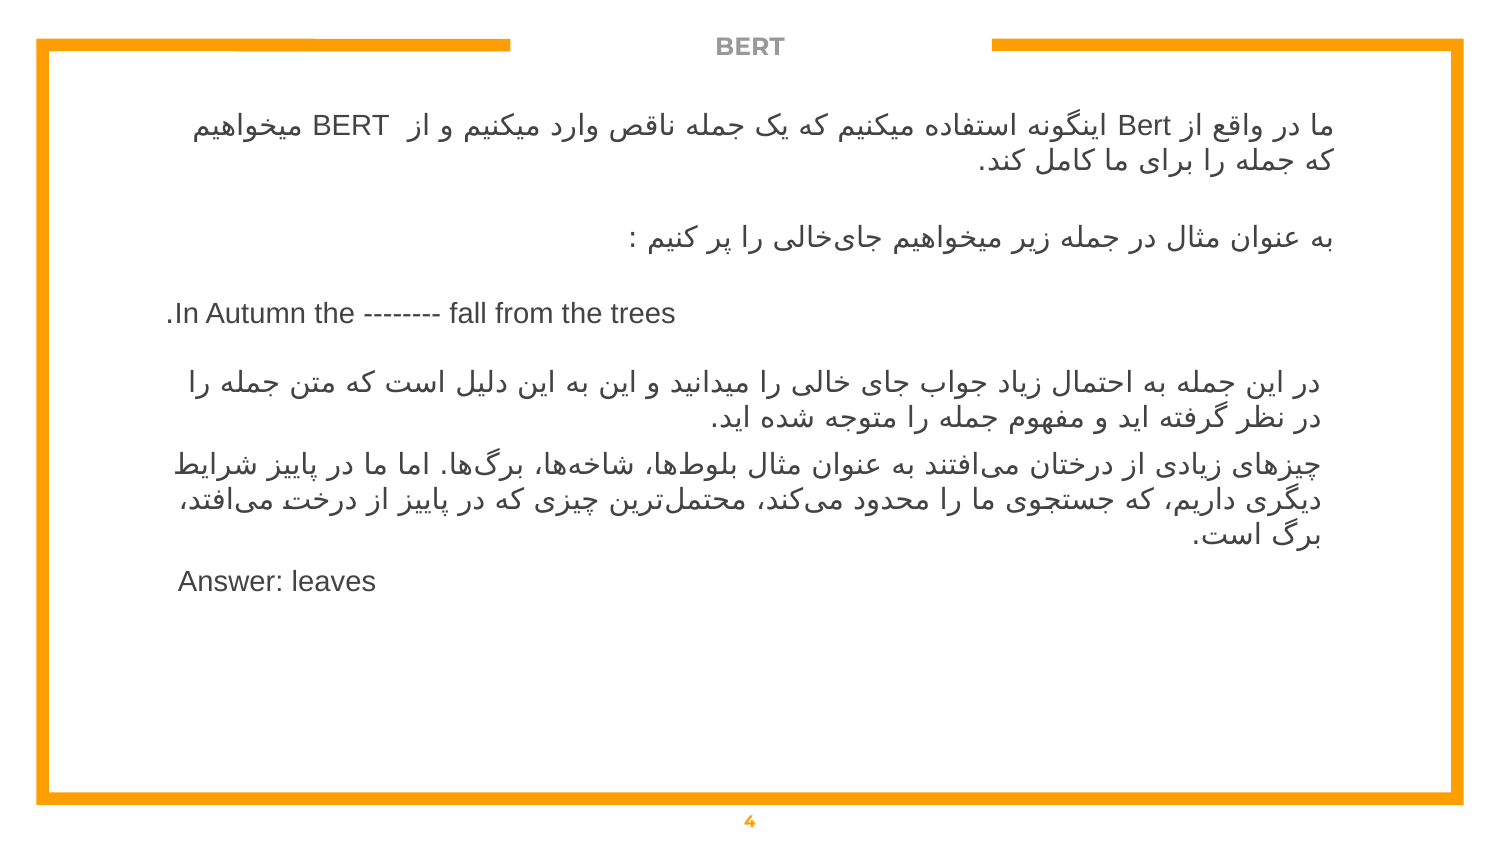

# BERT
ما در واقع از Bert اینگونه استفاده میکنیم که یک جمله ناقص وارد میکنیم و از  BERT میخواهیم که جمله را برای ما کامل کند.
به عنوان مثال در جمله زیر میخواهیم جای‌خالی را پر کنیم :
In Autumn the -------- fall from the trees.
در این جمله به احتمال زیاد جواب جای خالی را میدانید و این به این دلیل است که متن جمله را در نظر گرفته اید و مفهوم جمله را متوجه شده اید.
چیزهای زیادی از درختان می‌افتند به عنوان مثال بلوط‌ها، شاخه‌ها، برگ‌ها. اما ما در پاییز شرایط دیگری داریم، که جستجوی ما را محدود می‌کند، محتمل‌ترین چیزی که در پاییز از درخت می‌افتد، برگ است.
Answer: leaves
4